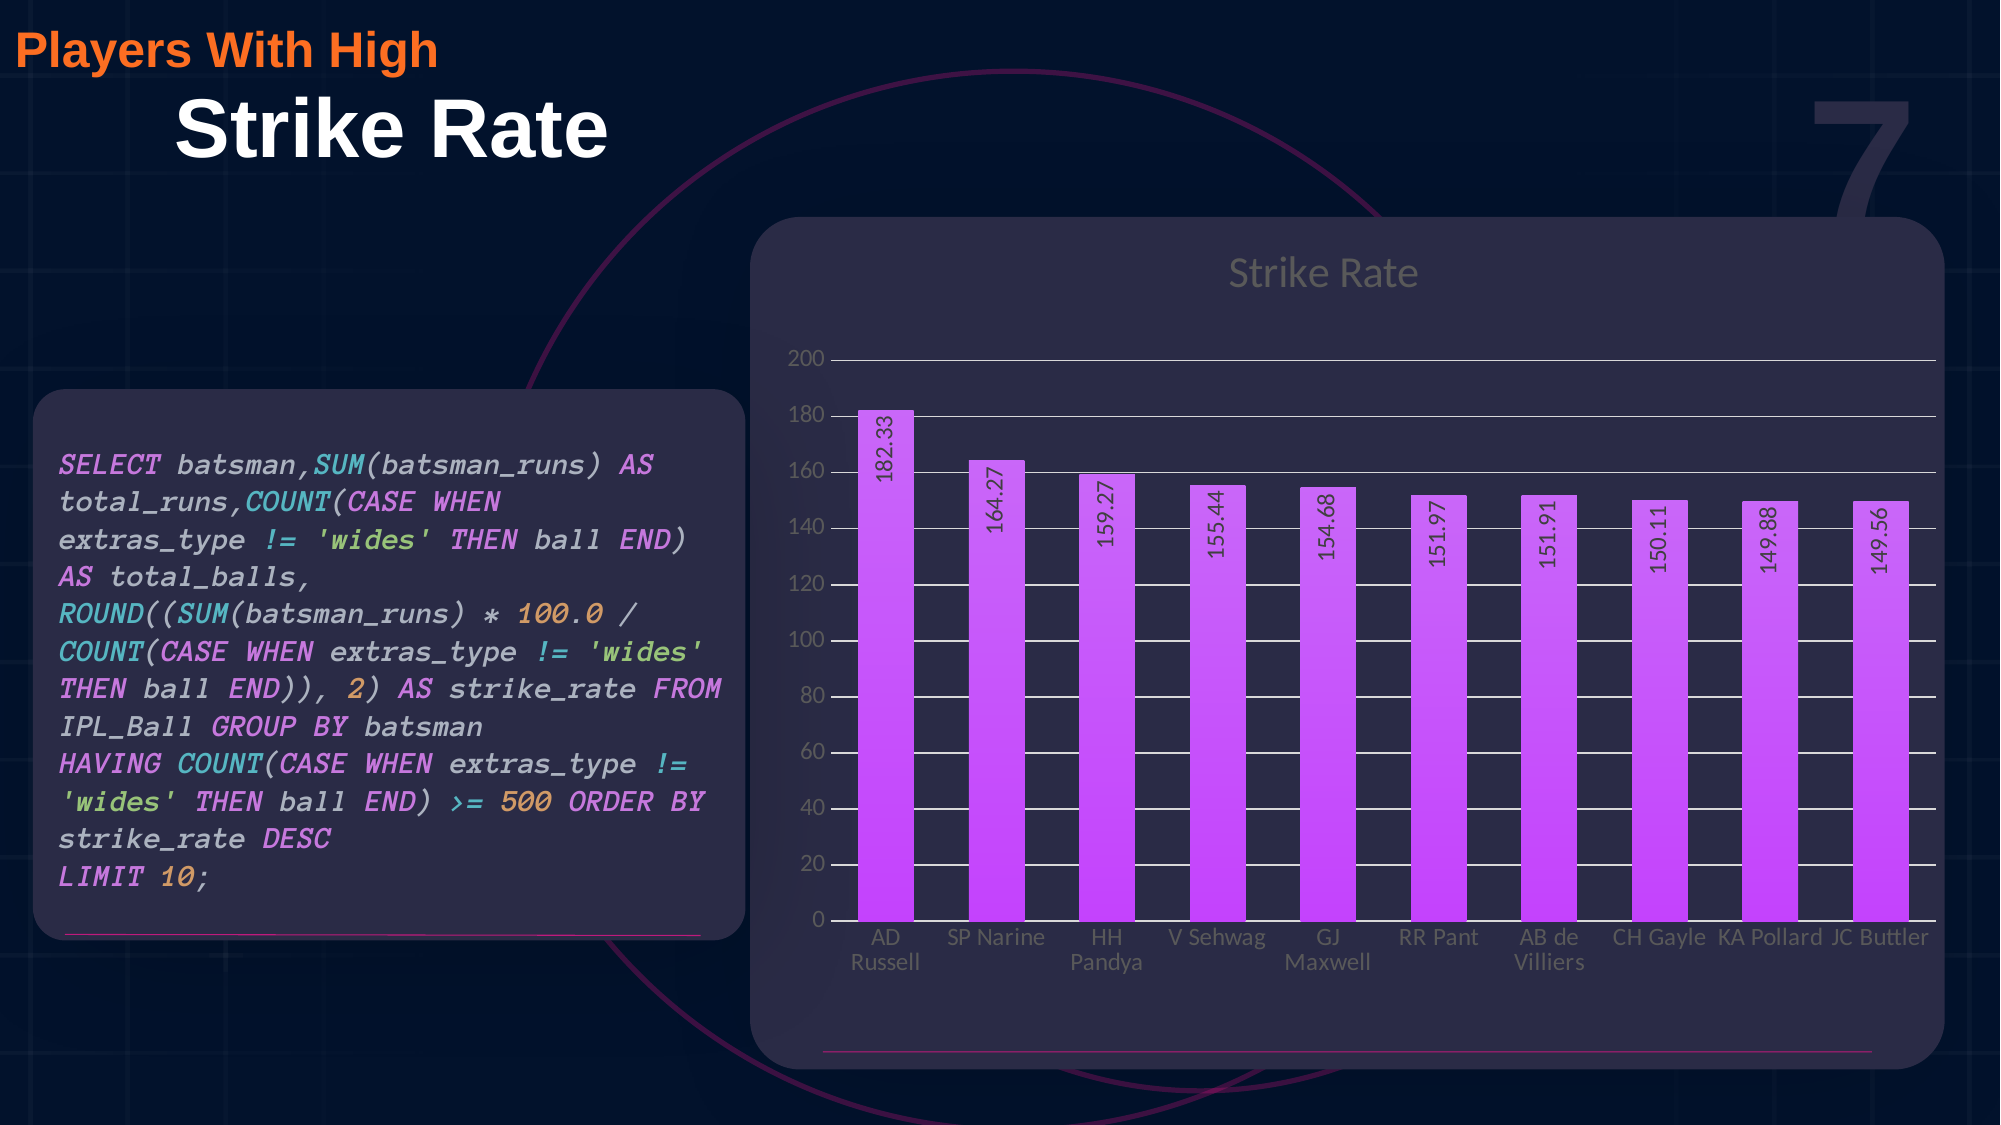

Players With High

Strike Rate

### Chart:

| Category | Strike Rate |
|---|---|
| AD Russell | 182.33 |
| SP Narine | 164.27 |
| HH Pandya | 159.27 |
| V Sehwag | 155.44 |
| GJ Maxwell | 154.68 |
| RR Pant | 151.97 |
| AB de Villiers | 151.91 |
| CH Gayle | 150.11 |
| KA Pollard | 149.88 |
| JC Buttler | 149.56 |

SELECT batsman,SUM(batsman_runs) AS total_runs,COUNT(CASE WHEN extras_type != 'wides' THEN ball END) AS total_balls, ROUND((SUM(batsman_runs) * 100.0 / COUNT(CASE WHEN extras_type != 'wides' THEN ball END)), 2) AS strike_rate FROM IPL_Ball GROUP BY batsman
HAVING COUNT(CASE WHEN extras_type != 'wides' THEN ball END) >= 500 ORDER BY strike_rate DESC
LIMIT 10;